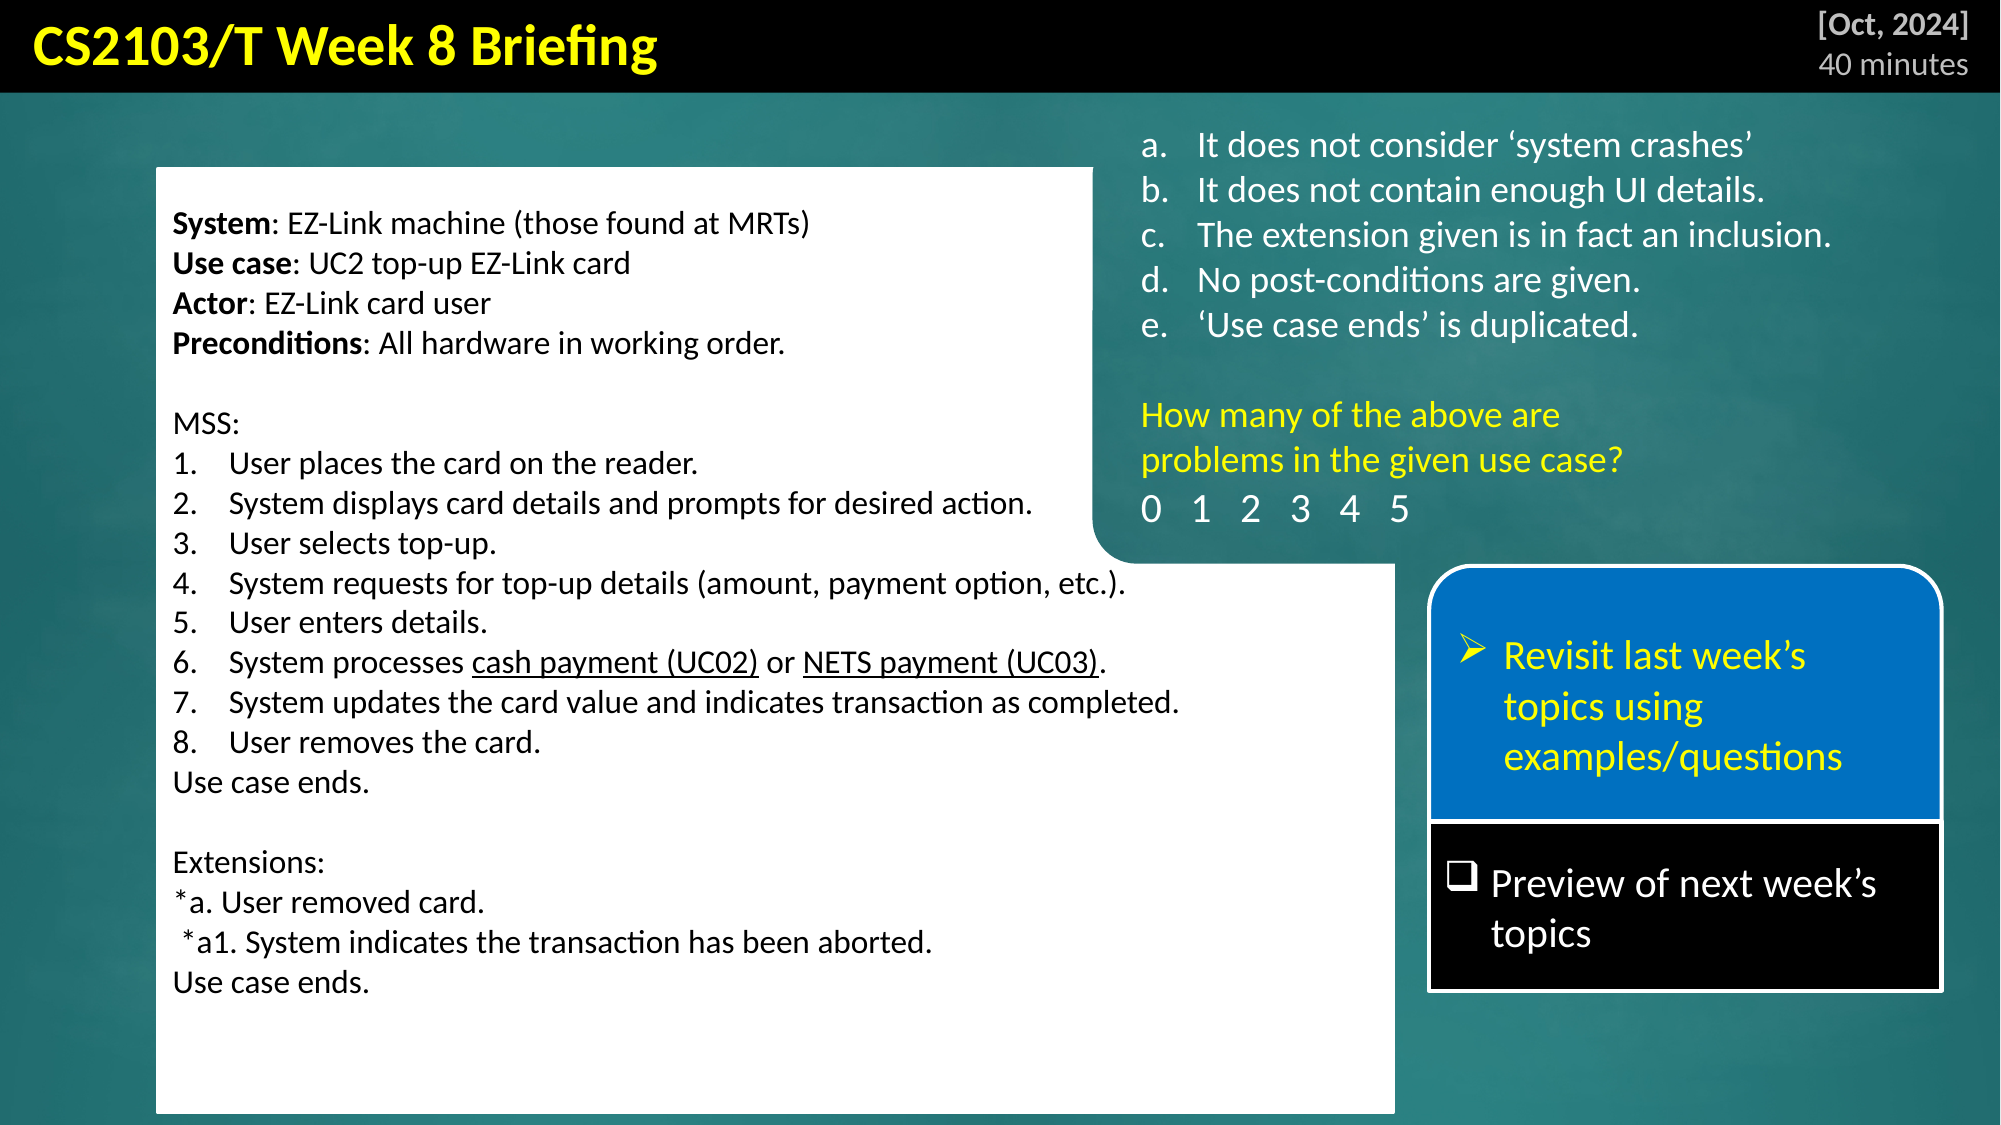

CS2103/T Week 8 Briefing
[Oct, 2024]
40 minutes
It does not consider ‘system crashes’
It does not contain enough UI details.
The extension given is in fact an inclusion.
No post-conditions are given.
‘Use case ends’ is duplicated.

How many of the above are
problems in the given use case?
0   1   2   3   4   5

System: EZ-Link machine (those found at MRTs)
Use case: UC2 top-up EZ-Link card
Actor: EZ-Link card user
Preconditions: All hardware in working order.

MSS:
User places the card on the reader.
System displays card details and prompts for desired action.
User selects top-up.
System requests for top-up details (amount, payment option, etc.).
User enters details.
System processes cash payment (UC02) or NETS payment (UC03).
System updates the card value and indicates transaction as completed.
User removes the card.
Use case ends.

Extensions:
*a. User removed card.
 *a1. System indicates the transaction has been aborted.
Use case ends.

Revisit last week’s topics using examples/questions
Preview of next week’s topics